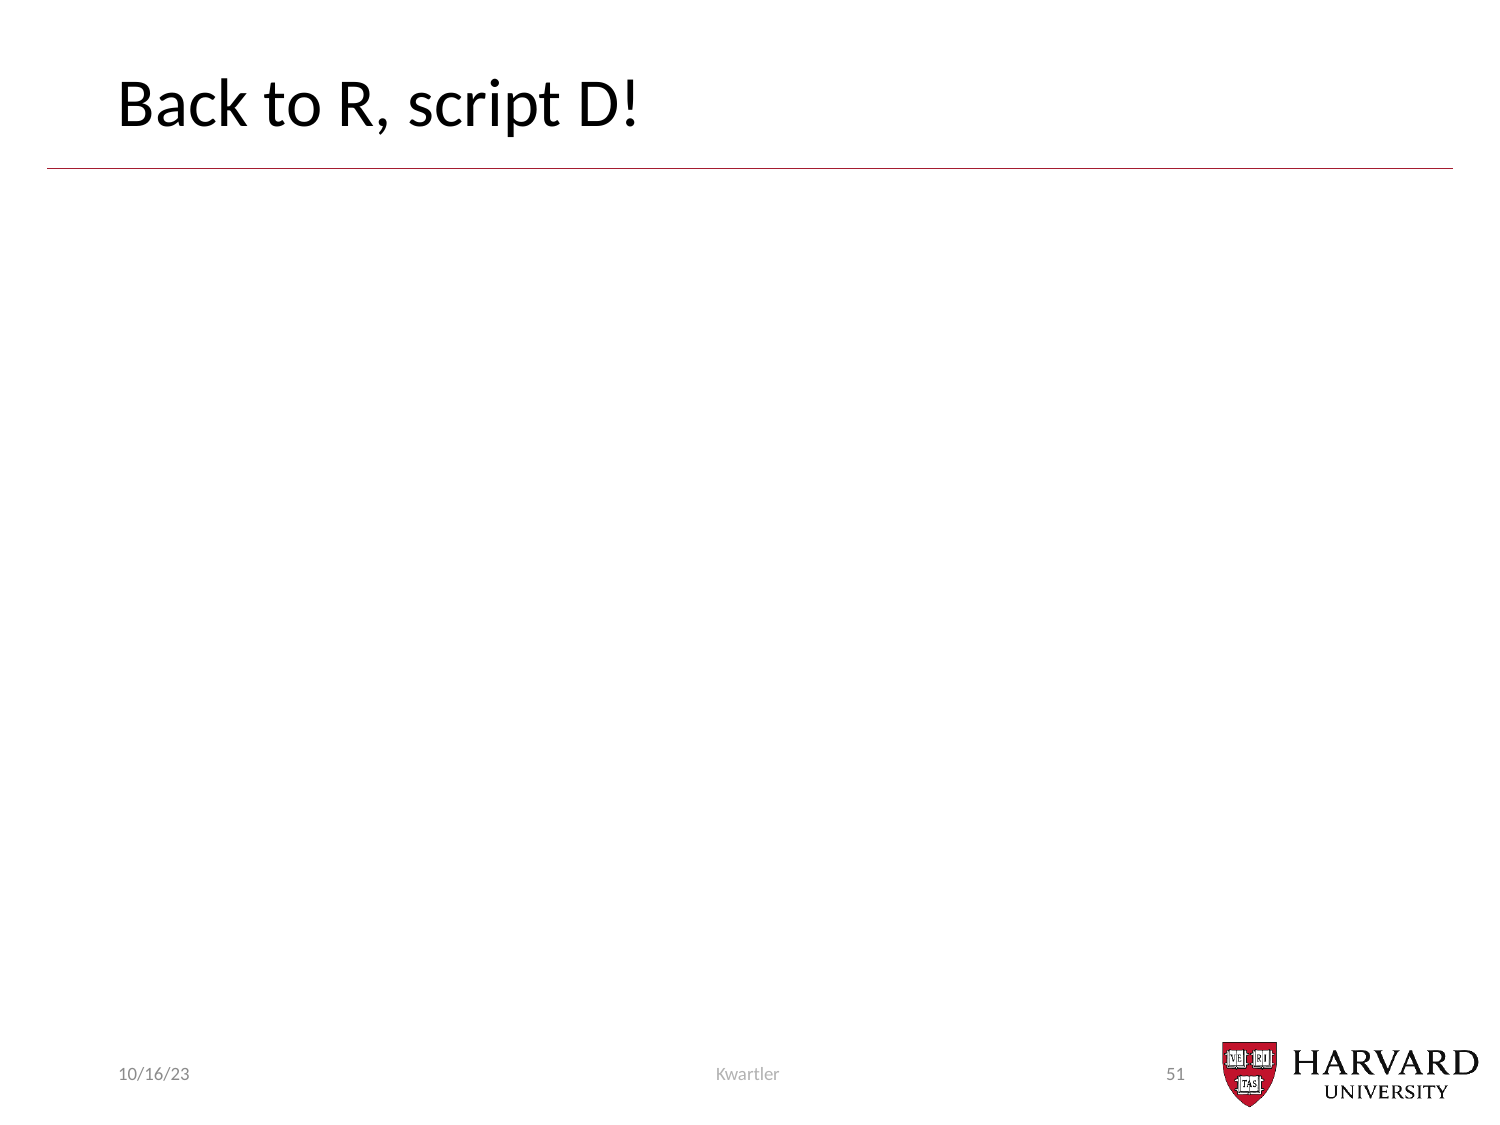

# Back to R, script D!
10/16/23
Kwartler
51